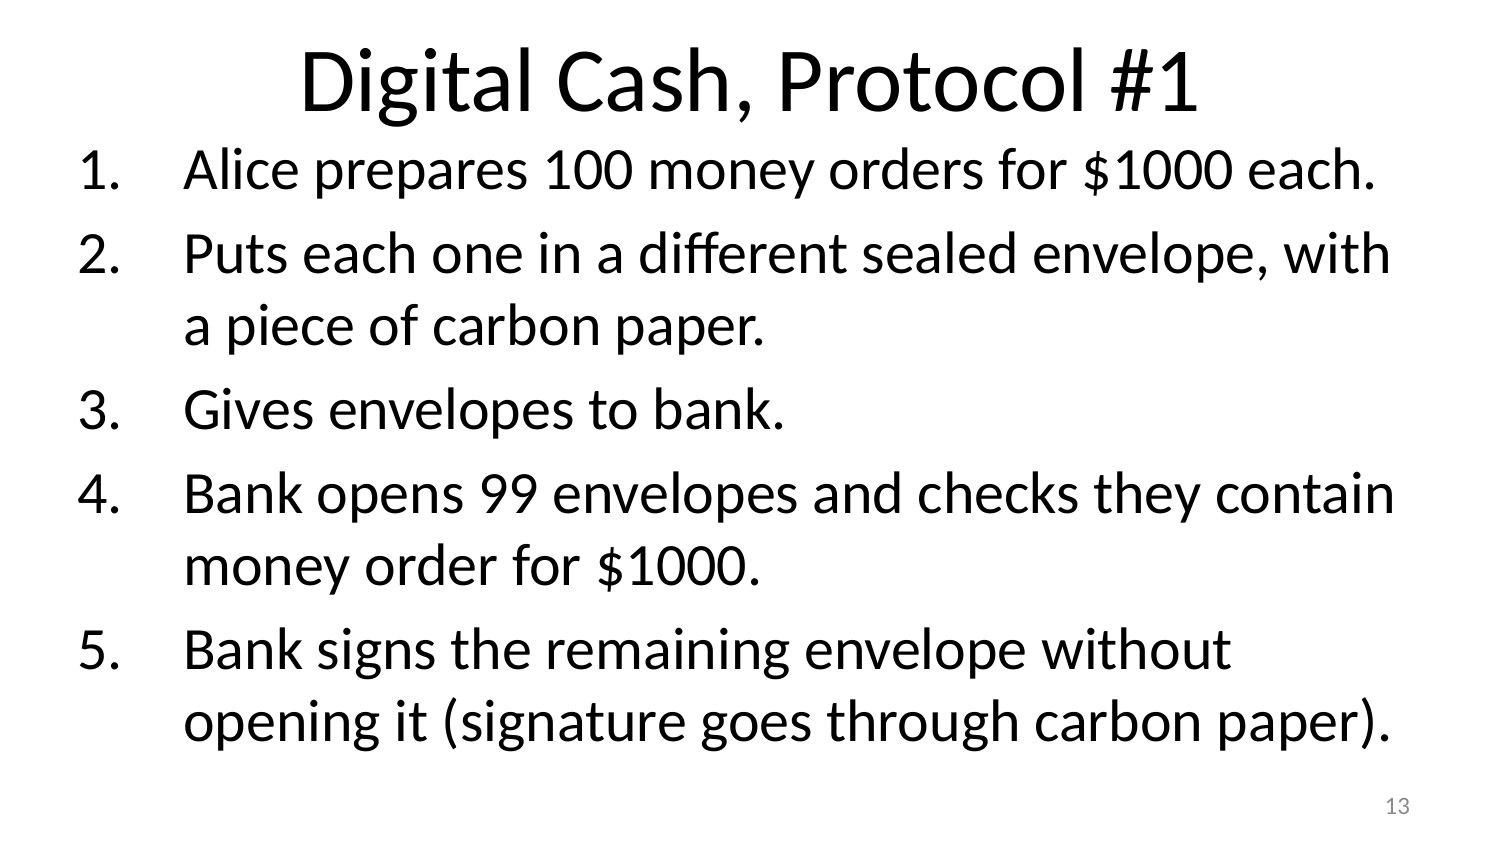

# Digital Cash, Protocol #1
Alice prepares 100 money orders for $1000 each.
Puts each one in a different sealed envelope, with a piece of carbon paper.
Gives envelopes to bank.
Bank opens 99 envelopes and checks they contain money order for $1000.
Bank signs the remaining envelope without opening it (signature goes through carbon paper).
13